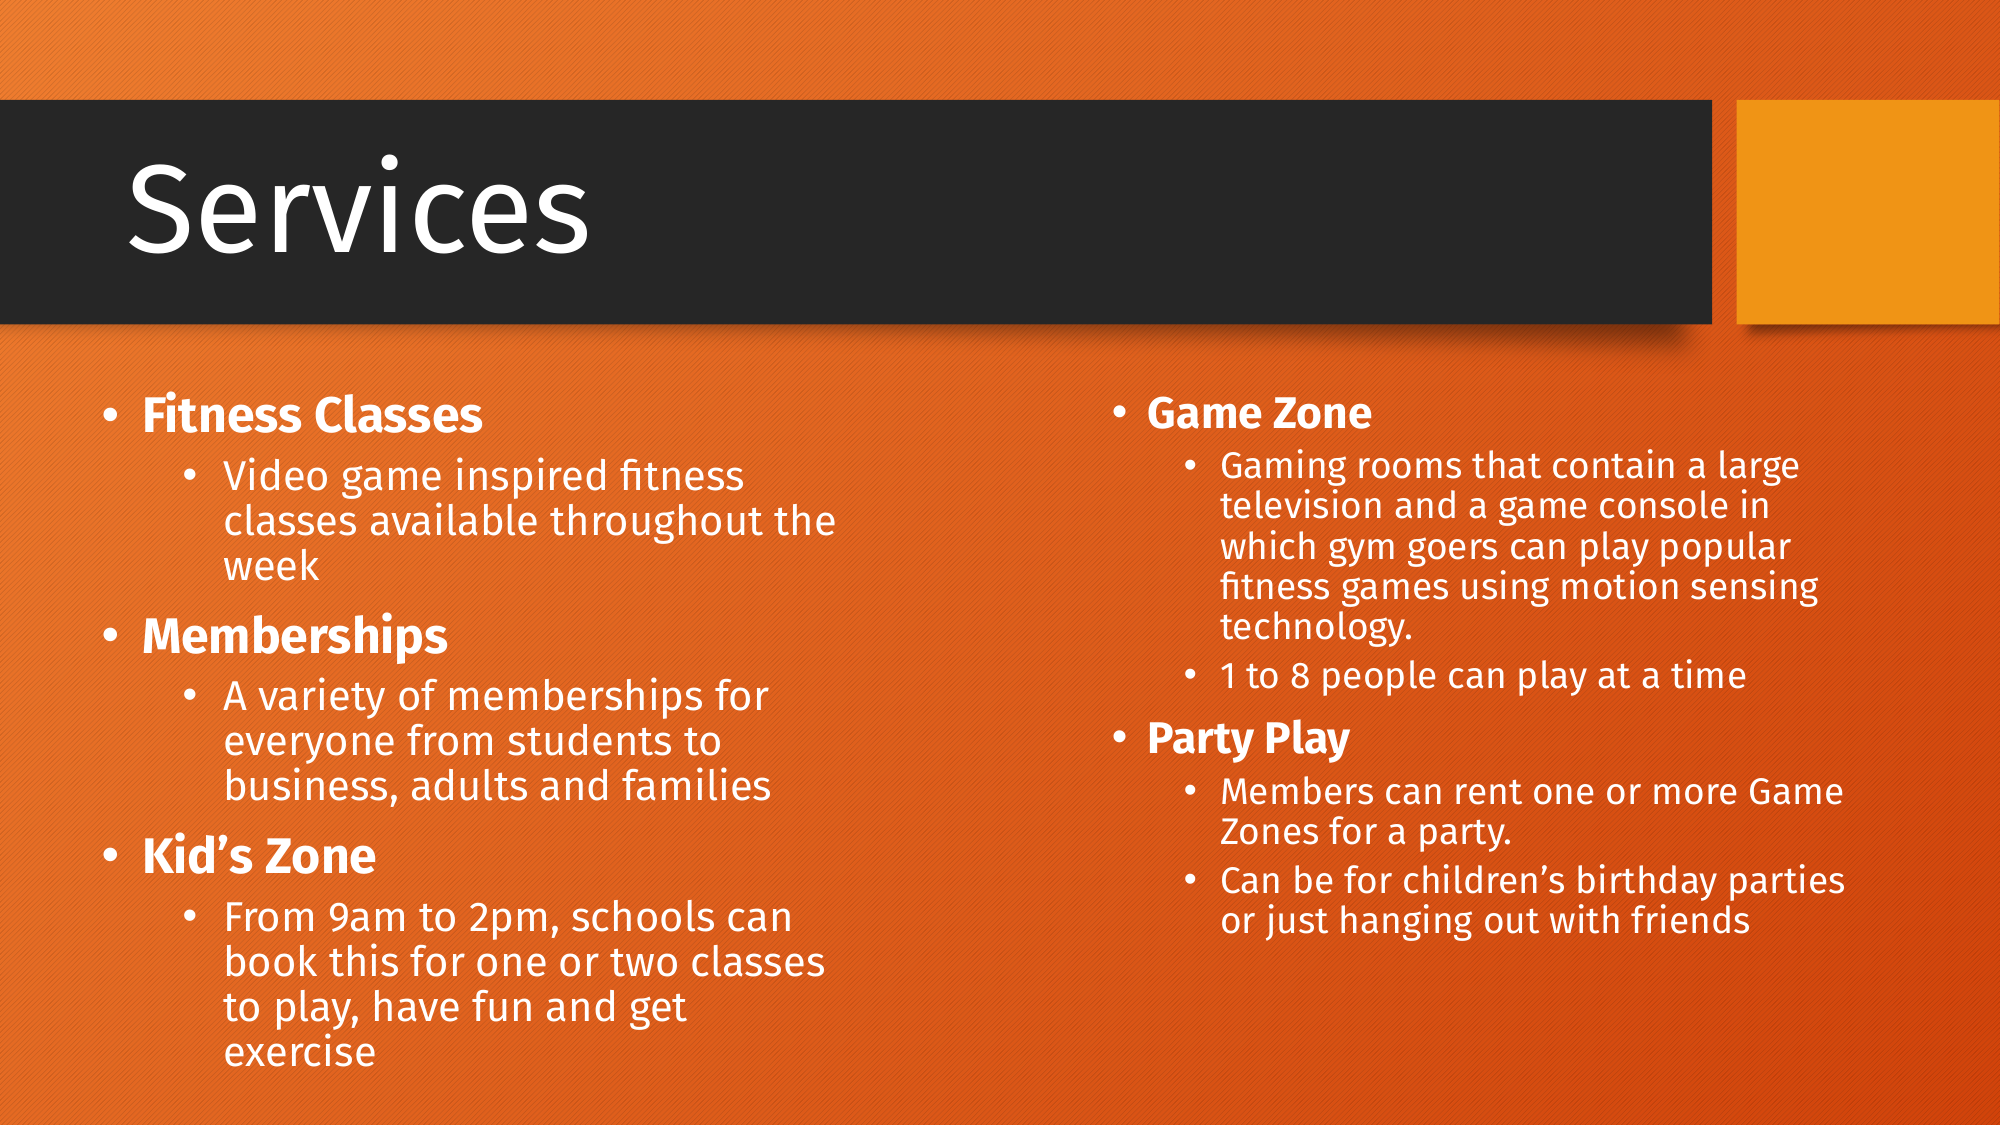

# Services
Fitness Classes
Video game inspired fitness classes available throughout the week
Memberships
A variety of memberships for everyone from students to business, adults and families
Kid’s Zone
From 9am to 2pm, schools can book this for one or two classes to play, have fun and get exercise

Game Zone
Gaming rooms that contain a large television and a game console in which gym goers can play popular fitness games using motion sensing technology.
1 to 8 people can play at a time
Party Play
Members can rent one or more Game Zones for a party.
Can be for children’s birthday parties or just hanging out with friends